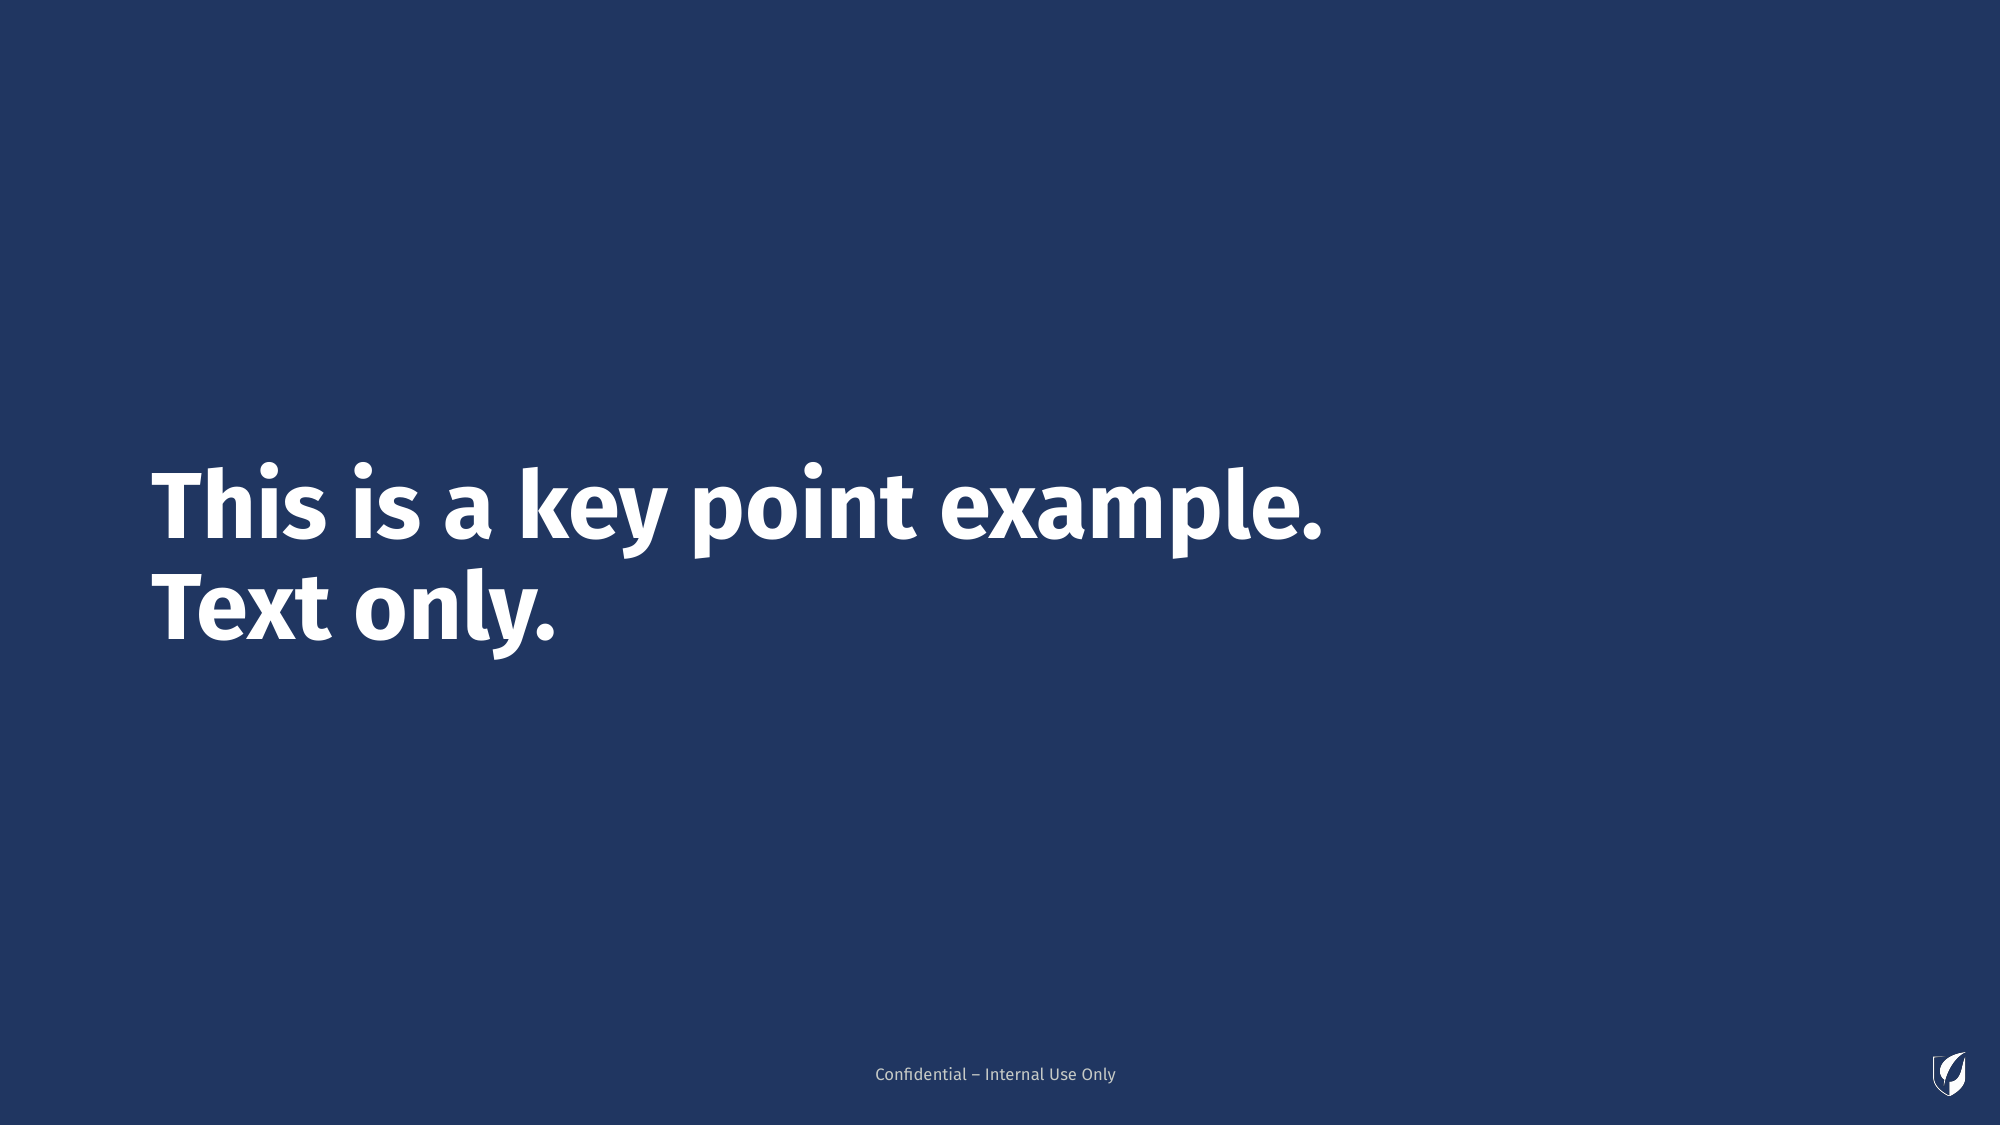

# This is a key point example. Text only.